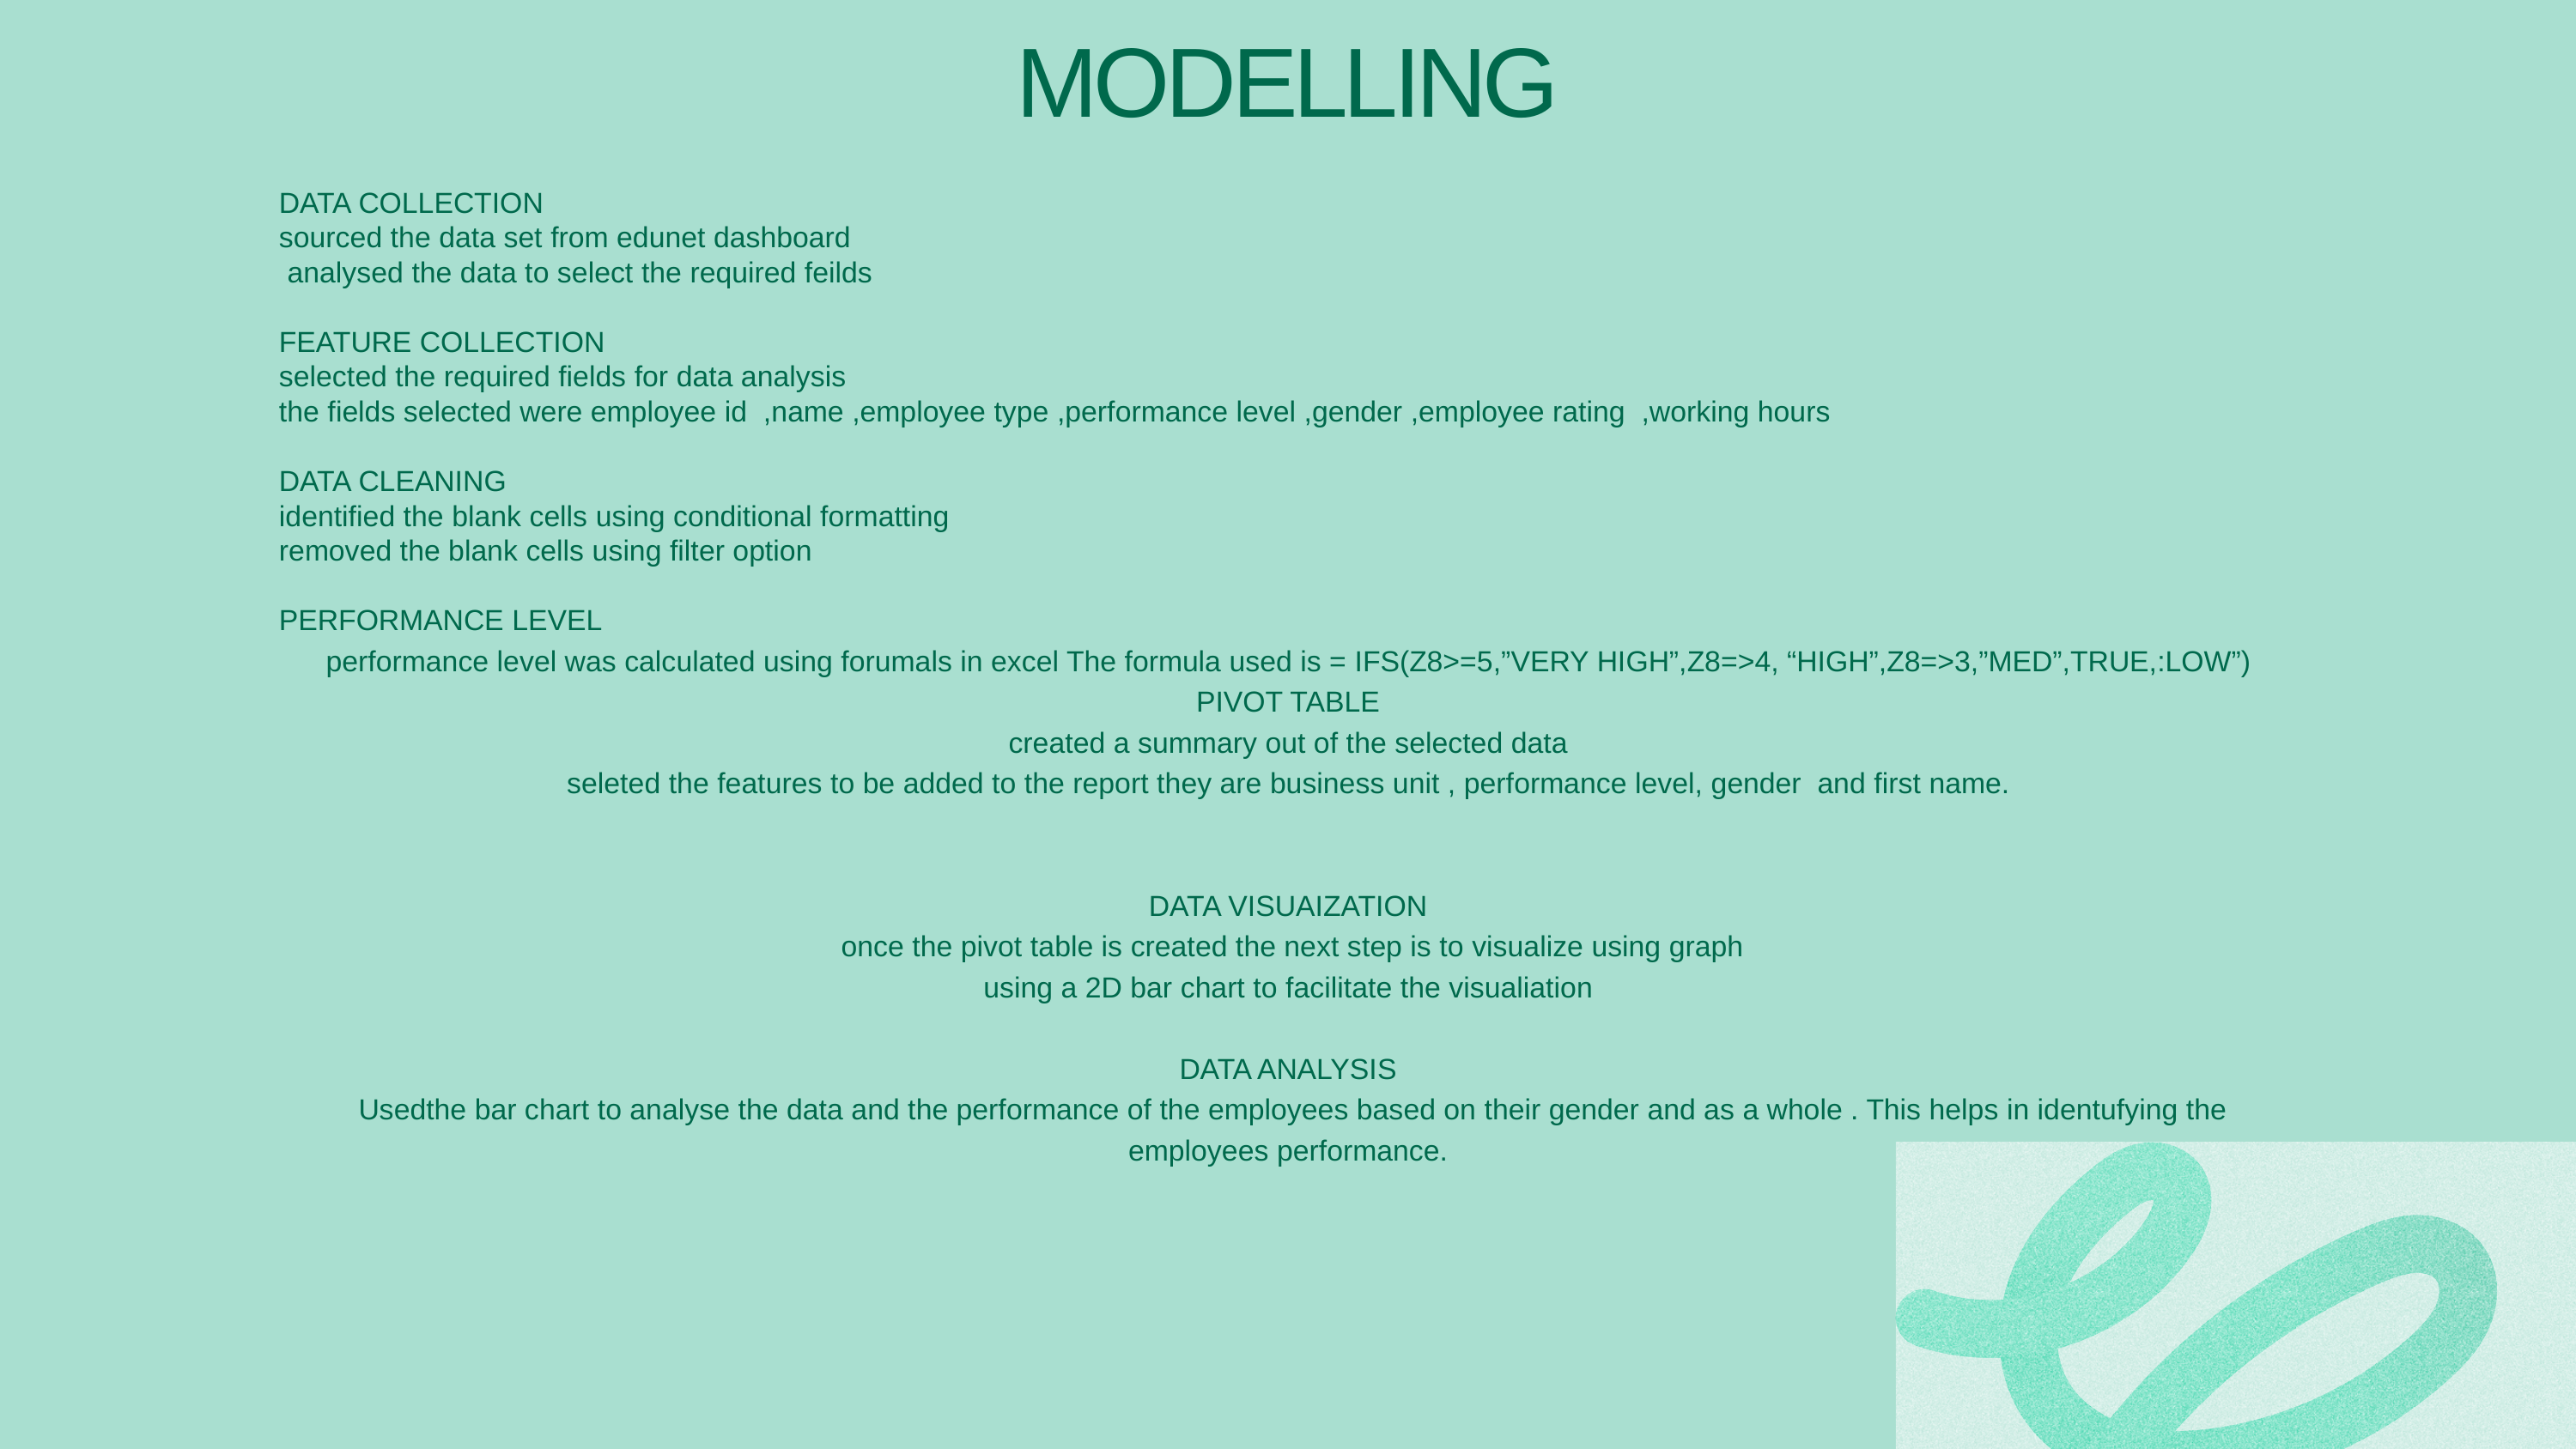

MODELLING
DATA COLLECTION
sourced the data set from edunet dashboard
 analysed the data to select the required feilds
FEATURE COLLECTION
selected the required fields for data analysis
the fields selected were employee id  ,name ,employee type ,performance level ,gender ,employee rating  ,working hours

DATA CLEANING
identified the blank cells using conditional formatting
removed the blank cells using filter option

PERFORMANCE LEVEL
performance level was calculated using forumals in excel The formula used is = IFS(Z8>=5,”VERY HIGH”,Z8=>4, “HIGH”,Z8=>3,”MED”,TRUE,:LOW”)
PIVOT TABLE
created a summary out of the selected data
seleted the features to be added to the report they are business unit , performance level, gender  and first name.

DATA VISUAIZATION
 once the pivot table is created the next step is to visualize using graph
using a 2D bar chart to facilitate the visualiation

DATA ANALYSIS
 Usedthe bar chart to analyse the data and the performance of the employees based on their gender and as a whole . This helps in identufying the employees performance.